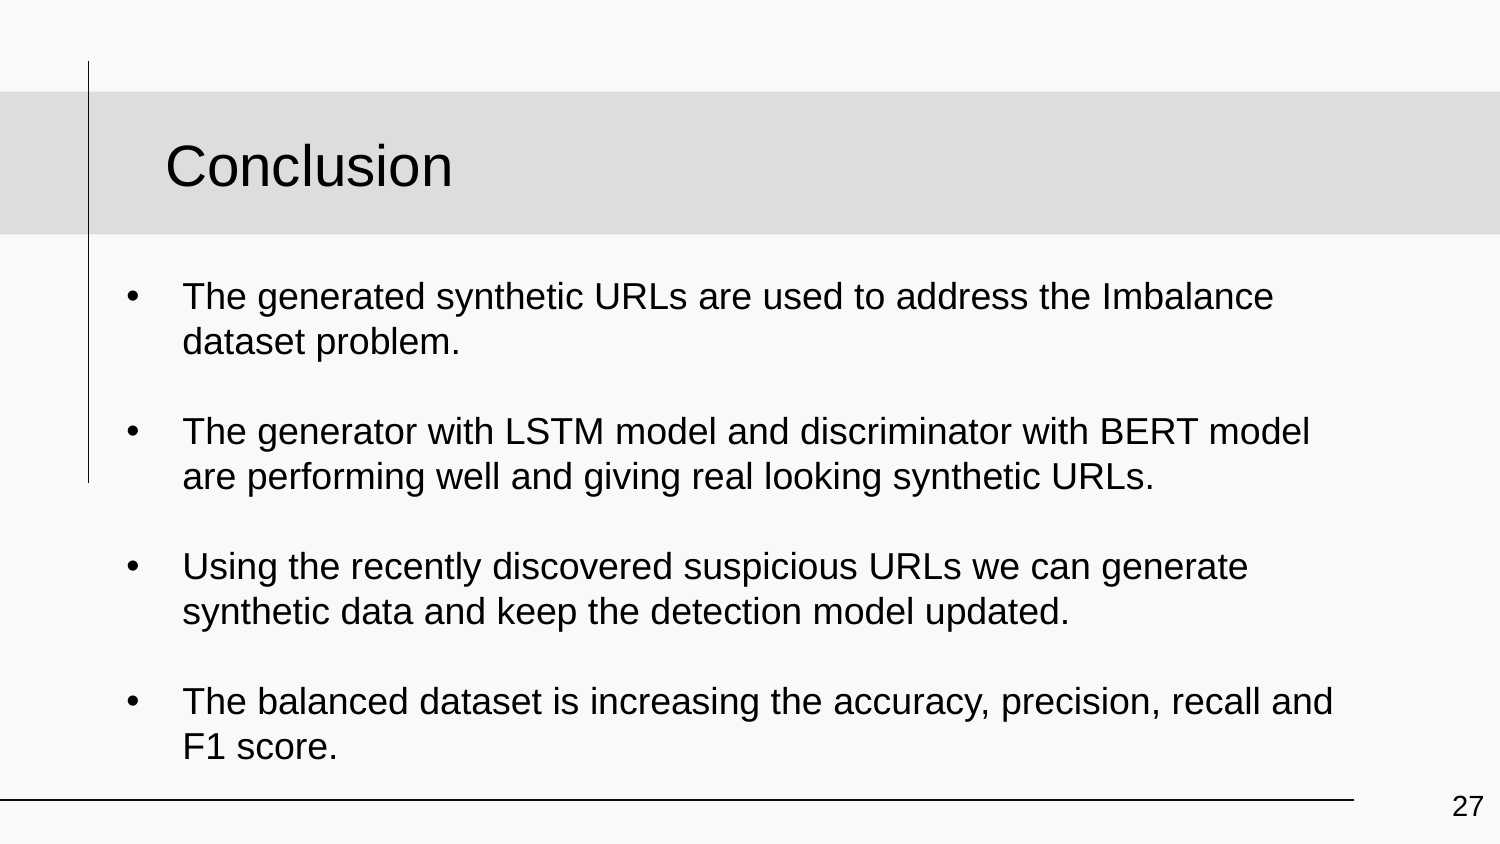

Conclusion
The generated synthetic URLs are used to address the Imbalance dataset problem.

The generator with LSTM model and discriminator with BERT model are performing well and giving real looking synthetic URLs.

Using the recently discovered suspicious URLs we can generate synthetic data and keep the detection model updated.

The balanced dataset is increasing the accuracy, precision, recall and F1 score.
27